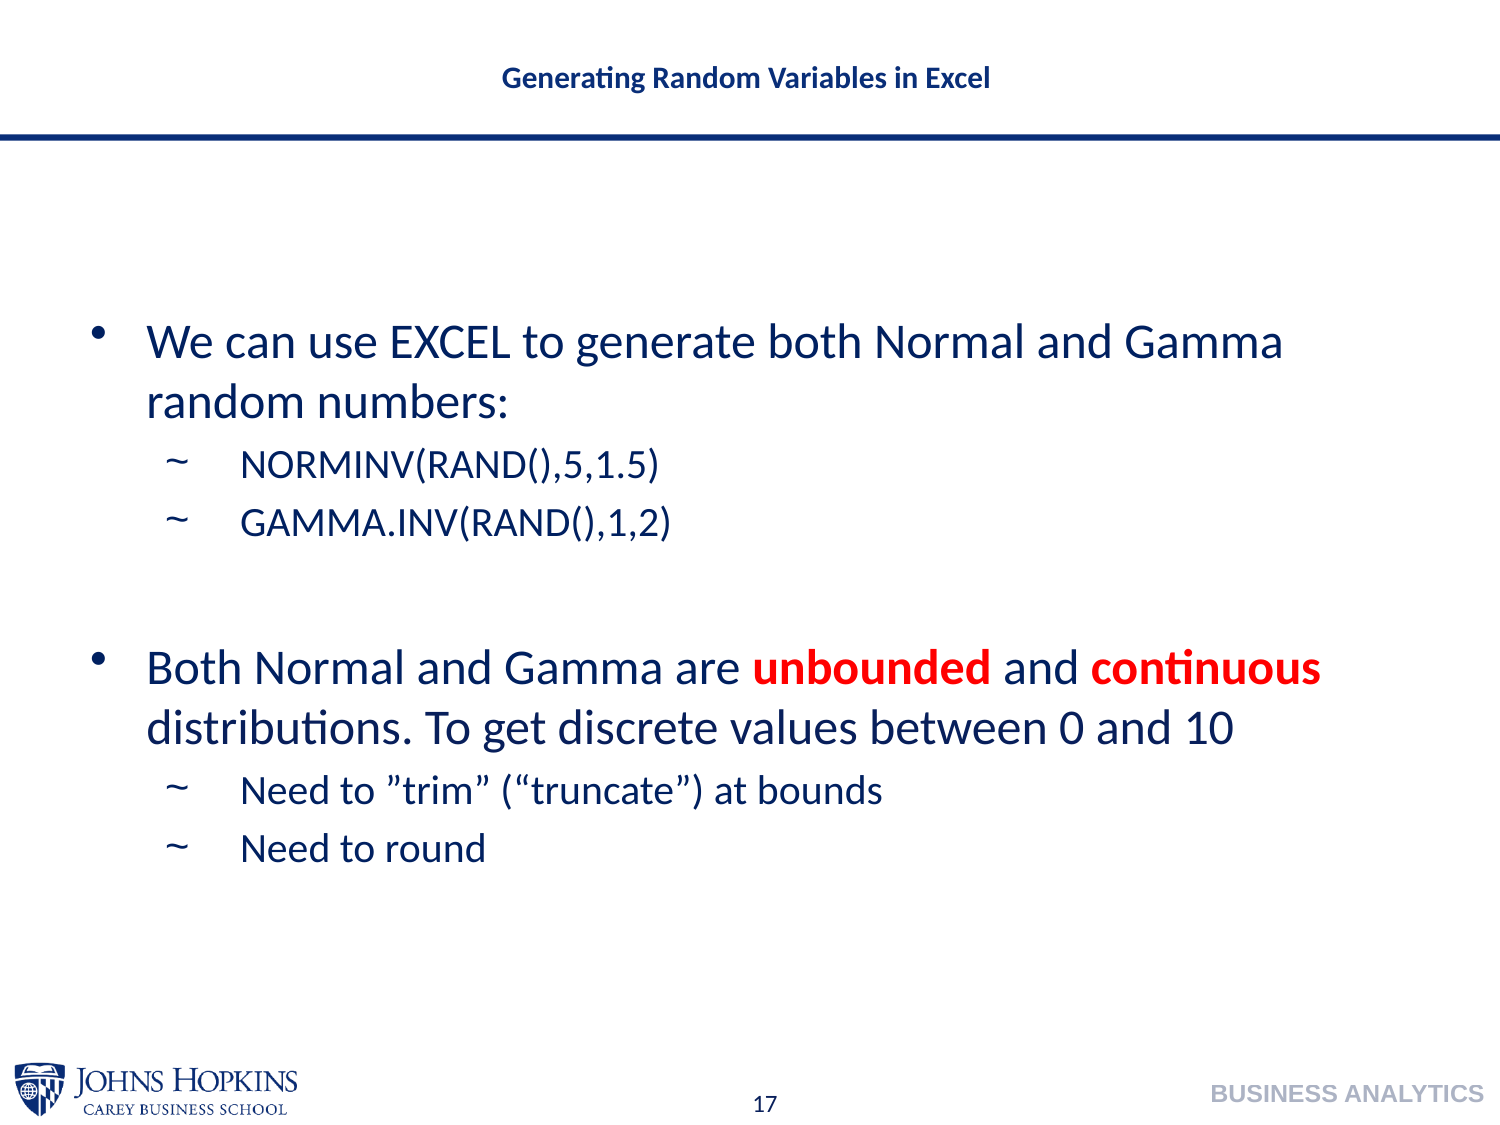

# Generating Random Variables in Excel
We can use EXCEL to generate both Normal and Gamma random numbers:
NORMINV(RAND(),5,1.5)
GAMMA.INV(RAND(),1,2)

Both Normal and Gamma are unbounded and continuous distributions. To get discrete values between 0 and 10
Need to ”trim” (“truncate”) at bounds
Need to round
17